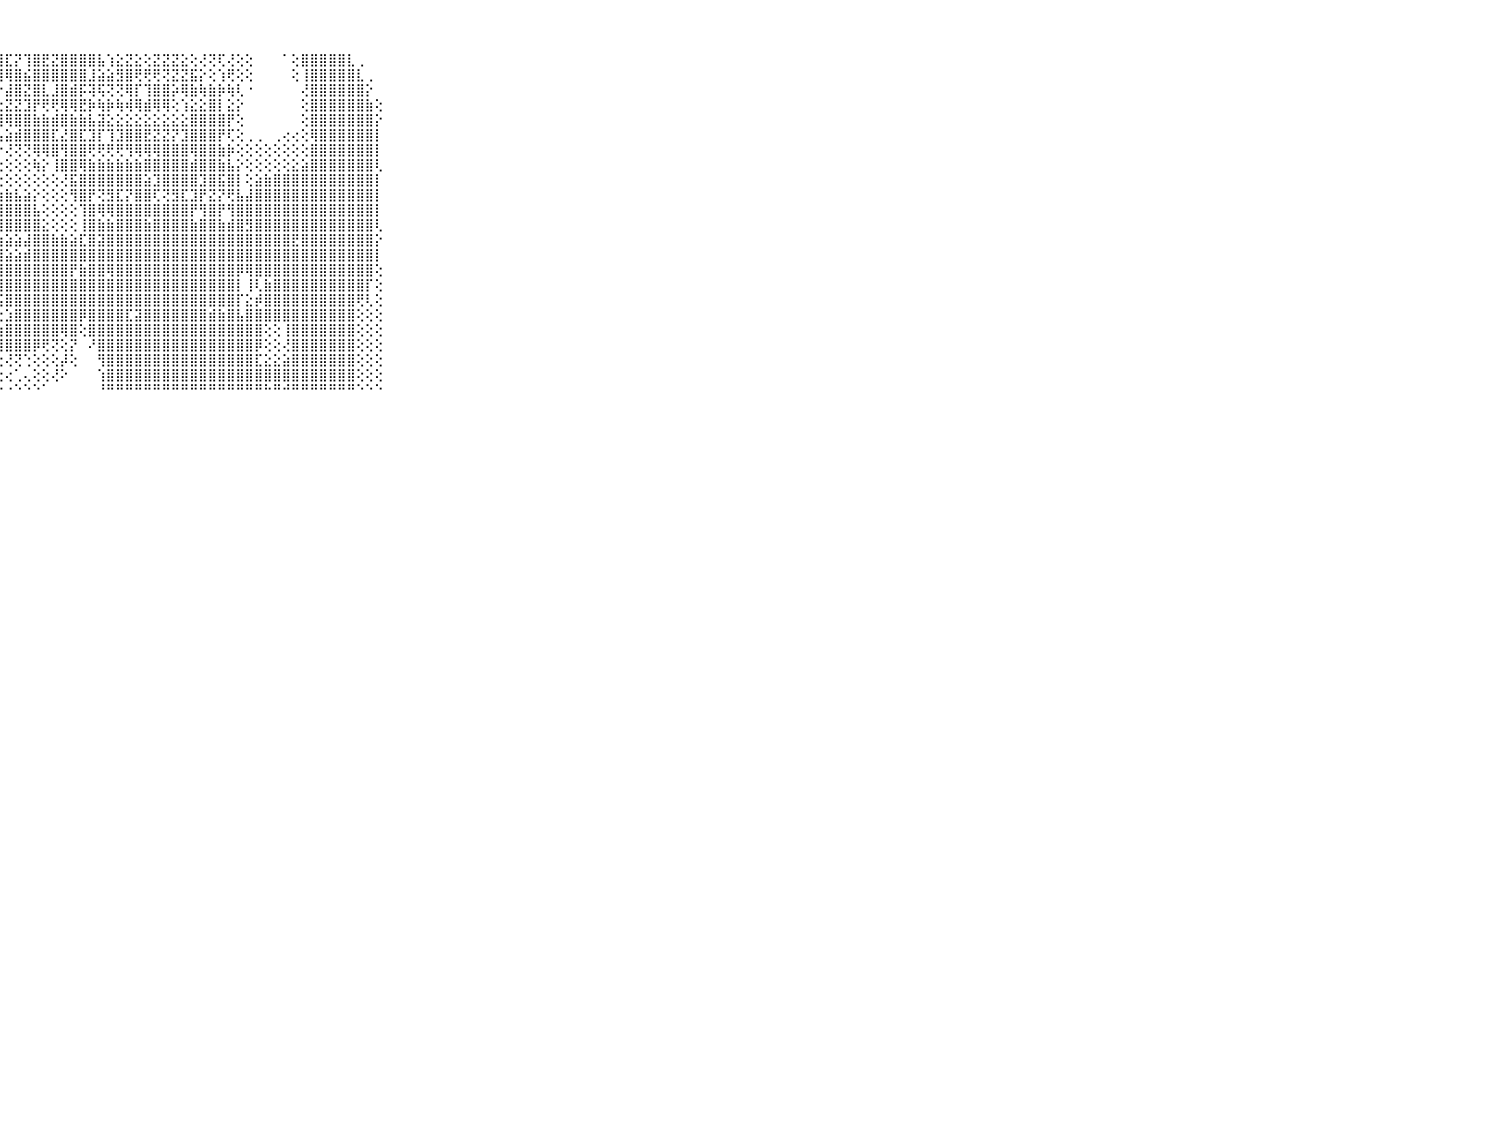

⠀⠀⠀⠀⠀⠀⠀⠀⠀⠀⠀⢕⢕⢜⢝⢝⡕⢕⢕⢕⢕⢕⣝⢕⢝⢝⣿⣿⣏⡝⢹⣿⣟⣝⣿⣿⣿⣿⣧⢱⣕⣝⣕⢕⣝⣝⣝⣕⢕⢜⢝⢏⢜⢕⢕⠀⠀⠀⠁⢕⣿⣿⣿⣿⣿⣇⢀⠀⠀⠀⠀⠀⠀⠀⠀⠀⠀⠀⠀⠀⠀
⠀⠀⠀⠀⠀⠀⠀⠀⠀⠀⠀⢕⢕⢕⢕⣱⣿⣷⢕⢕⢧⢱⢿⢧⢷⢷⢿⢿⢿⣿⣮⣿⣿⣿⣿⣿⣿⣸⣵⣵⣻⣿⢟⢟⢟⢝⣝⣝⣯⡕⢕⢱⢟⢕⢕⠀⠀⠀⠀⢕⢸⣿⣿⣿⣿⣿⣇⢀⠀⠀⠀⠀⠀⠀⠀⠀⠀⠀⠀⠀⠀
⠀⠀⠀⠀⠀⠀⠀⠀⠀⠀⠀⢕⢕⢇⢳⢷⢞⢇⡕⢷⣾⣧⢱⣧⣵⣕⣝⡕⣼⣿⣝⣿⣇⣸⣿⣾⡯⢽⢯⢝⢝⢿⡏⢹⣿⣿⡵⢿⣷⢷⣷⡷⢷⢇⠐⠀⠀⠀⠀⠀⢜⣿⣿⣿⣿⣿⣿⡕⠀⠀⠀⠀⠀⠀⠀⠀⠀⠀⠀⠀⠀
⠀⠀⠀⠀⠀⠀⠀⠀⠀⠀⠀⢕⢕⢕⣱⡕⢕⣜⣕⡕⢕⣹⢕⣸⣿⡝⢕⣕⣝⣝⣹⡟⢟⢟⢿⢿⣟⡷⢷⡷⢷⢾⢿⣾⢿⢿⢕⢱⣕⣕⣿⡇⣕⡕⠀⠀⠀⠀⠀⠀⢕⣿⣿⣿⣿⣿⣿⣷⢕⠀⠀⠀⠀⠀⠀⠀⠀⠀⠀⠀⠀
⠀⠀⠀⠀⠀⠀⠀⠀⠀⠀⠀⢕⢜⢝⡏⢝⢟⢟⢟⣿⡿⢿⢿⢿⡾⢿⣷⢿⢿⣿⣿⣷⣷⣾⣿⣷⣷⣧⣽⣕⣕⣕⣕⣕⣕⣕⣕⣕⣿⣿⣿⣿⡟⢕⠀⠀⠀⠀⠀⠀⢕⣿⣿⣿⣿⣿⣿⣿⡕⠀⠀⠀⠀⠀⠀⠀⠀⠀⠀⠀⠀
⠀⠀⠀⠀⠀⠀⠀⠀⠀⠀⠀⢕⢵⢵⢵⢵⣵⣵⣼⣿⣷⣷⣷⣷⣕⣕⣿⣧⣵⣾⣿⣿⣿⣏⣜⣿⣏⣹⡏⢹⣹⣿⣿⣟⣝⣝⡝⣹⣿⣿⣿⡟⢏⢕⢀⢀⠀⢀⢔⢔⢕⢿⣿⣿⣿⣿⣿⣿⡇⠀⠀⠀⠀⠀⠀⠀⠀⠀⠀⠀⠀
⠀⠀⠀⠀⠀⠀⠀⠀⠀⠀⠀⢕⢕⢕⢕⢕⡜⢝⢕⣿⢟⠏⠙⢙⢝⢝⢙⠑⢜⢝⢝⢿⢿⣿⢻⣿⣿⢟⢟⢟⢟⢻⢿⢿⢿⣿⣿⣿⢿⣿⣿⣷⡷⢕⢕⢕⢕⢕⢕⢕⢕⣿⣿⣿⣿⣿⣿⣿⡇⠀⠀⠀⠀⠀⠀⠀⠀⠀⠀⠀⠀
⠀⠀⠀⠀⠀⠀⠀⠀⠀⠀⠀⢕⢕⣵⡟⢿⢏⢜⠕⠑⠕⢕⢑⢕⢕⢕⢕⢕⢕⢕⢕⢷⡕⢸⣿⣿⢿⣷⣷⣷⣷⣷⣷⣿⣿⣿⣿⣿⣾⣿⣿⣷⣧⡕⢕⢕⢕⢕⢕⣕⣵⣿⣿⣿⣿⣿⣿⣿⢇⠀⠀⠀⠀⠀⠀⠀⠀⠀⠀⠀⠀
⠀⠀⠀⠀⠀⠀⠀⠀⠀⠀⠀⢕⣸⣿⣷⣵⡇⠁⠀⠀⢔⠕⠑⠀⠕⠕⢕⢕⢕⢕⢕⢕⢕⢕⢜⣯⣿⣿⣿⣿⣿⣿⣿⣵⣹⣿⣿⣿⣿⣹⣿⣯⣿⡇⢕⣵⣷⣿⣿⣿⣿⣿⣿⣿⣿⣿⣿⣿⡇⠀⠀⠀⠀⠀⠀⠀⠀⠀⠀⠀⠀
⠀⠀⠀⠀⠀⠀⠀⠀⠀⠀⠀⢕⢝⢕⢕⢕⢕⢀⢔⢔⠁⢀⢄⢄⣰⣵⣷⣷⣷⣧⣵⡕⢕⢕⢕⢻⣿⡟⢝⣻⣏⡝⣿⣿⢏⢝⣻⣏⣹⡟⣝⡝⢟⣧⣼⣿⣿⣿⣿⣿⣿⣿⣿⣿⣿⣿⣿⣿⡇⠀⠀⠀⠀⠀⠀⠀⠀⠀⠀⠀⠀
⠀⠀⠀⠀⠀⠀⠀⠀⠀⠀⠀⠀⢳⢷⢗⢗⢕⢀⠁⢕⣷⣿⣿⣿⣿⣿⣿⣿⣿⣿⣿⣧⢕⢕⢕⢕⢹⣿⢿⢿⣿⣿⣿⣿⣿⣿⣿⣿⡟⢻⣿⡟⢻⣿⣿⣿⣿⣿⣿⣿⣿⣿⣿⣿⣿⣿⣿⣿⡇⠀⠀⠀⠀⠀⠀⠀⠀⠀⠀⠀⠀
⠀⠀⠀⠀⠀⠀⠀⠀⠀⠀⠀⠀⢕⢕⢕⢕⢕⢕⢕⣼⣿⣿⣿⣿⣿⣿⣿⣿⣿⣿⣿⣿⣕⢕⢕⢕⢸⣿⣷⣷⣿⣿⣿⣷⣿⣿⣿⣿⣷⣿⣿⣷⣾⣿⣻⣿⣿⣿⣿⣿⣿⣿⣿⣿⣿⣿⣿⣿⢇⠀⠀⠀⠀⠀⠀⠀⠀⠀⠀⠀⠀
⠀⠀⠀⠀⠀⠀⠀⠀⠀⠀⠀⢕⢕⢕⢜⢝⢝⢅⢕⢸⢿⢿⢿⢿⣿⣿⣇⣱⣵⣵⣼⣿⣿⣷⣷⣵⣏⣿⣽⣿⣿⣿⣿⣿⣿⣿⣿⣿⣿⣿⣿⣿⣿⣿⣿⣿⣿⣿⣿⣟⣿⣿⣿⣿⣿⣿⣿⣿⡕⠀⠀⠀⠀⠀⠀⠀⠀⠀⠀⠀⠀
⠀⠀⠀⠀⠀⠀⠀⠀⠀⠀⠀⢱⢷⣷⢷⢷⣷⡕⢕⢱⡷⢷⢷⣾⣿⡿⣿⣿⣵⣵⣾⣿⣿⣿⣿⣿⣿⣿⣿⣿⣿⣿⣿⣿⣿⣿⣿⣿⣿⣿⣿⣿⣿⣿⣿⣿⣿⣿⣿⣿⣿⣿⣿⣿⣿⣿⣿⣿⡇⠀⠀⠀⠀⠀⠀⠀⠀⠀⠀⠀⠀
⠀⠀⠀⠀⠀⠀⠀⠀⠀⠀⠀⢕⣱⣿⣕⣹⣧⣇⢄⢸⣵⣷⣾⣿⣿⣏⣿⣿⣿⣿⣿⣿⣿⣿⣿⡟⣷⣿⣿⢿⣿⣿⣿⣿⣿⣿⣿⣿⣿⣿⣿⣿⣿⡿⢿⣿⣿⣿⣿⣿⣿⣿⣿⣿⣿⣿⣿⣿⢕⠀⠀⠀⠀⠀⠀⠀⠀⠀⠀⠀⠀
⠀⠀⠀⠀⠀⠀⠀⠀⠀⠀⠀⢜⣿⣿⢟⢿⢿⣿⣧⢸⣿⣿⣿⡏⢝⢝⣕⣹⣿⣿⣿⣿⣿⣿⣿⣿⣿⣿⣿⣿⣿⣿⣿⣿⣿⣿⣿⣿⣿⣿⣿⣿⣿⡇⢸⢇⣷⣿⣿⣿⣿⣿⣿⣿⣿⣿⣿⡏⢕⠀⠀⠀⠀⠀⠀⠀⠀⠀⠀⠀⠀
⠀⠀⠀⠀⠀⠀⠀⠀⠀⠀⠀⢕⣿⣿⣧⣾⣿⣿⣷⣜⢹⢿⣿⣿⡿⢿⢿⢯⣿⣿⣿⣿⣿⣿⣿⣿⣿⣿⣿⣿⣿⣿⣿⣿⣿⣿⣿⣿⣿⣿⣿⣿⣿⡏⣕⡾⣿⣿⣿⣿⣿⣿⣿⣿⣿⣿⢟⢇⢕⠀⠀⠀⠀⠀⠀⠀⠀⠀⠀⠀⠀
⠀⠀⠀⠀⠀⠀⠀⠀⠀⠀⠀⢸⣿⣿⣿⣿⣿⣿⣏⣽⣇⢱⡿⢕⢔⣗⡧⢕⣱⣿⣿⣿⣿⣿⣿⣿⡿⣿⣿⣿⣿⣏⣽⣿⣿⣿⣿⣿⣿⣿⣾⣷⣿⣧⣿⣿⣿⣿⣿⣿⣿⣿⣿⣿⣿⣿⢕⢕⢕⠀⠀⠀⠀⠀⠀⠀⠀⠀⠀⠀⠀
⠀⠀⠀⠀⠀⠀⠀⠀⠀⠀⠀⢜⢟⢟⢟⢟⣻⣽⣽⣝⣹⣕⢕⣕⡕⢞⣝⣱⣿⣿⣿⣿⣿⣿⢿⣿⢕⣿⣿⣿⣿⣿⣿⣿⣿⣿⣿⣿⣿⣿⣿⣿⣿⣿⣿⣿⢕⢕⢸⣿⣿⣿⣿⣿⣿⣿⢕⢕⢕⠀⠀⠀⠀⠀⠀⠀⠀⠀⠀⠀⠀
⠀⠀⠀⠀⠀⠀⠀⠀⠀⠀⠀⢱⣿⣿⣿⣿⣿⣿⣿⣿⣿⣿⣧⡼⢿⣿⣿⣿⣿⣿⣿⡿⢟⢝⢕⡝⠀⠜⣿⣿⣿⣿⣿⣿⣿⣿⣿⣿⣿⣿⣿⣿⣿⣿⣿⡿⢕⢕⢜⣿⣿⣿⣿⣿⣿⣿⢕⢕⢕⠀⠀⠀⠀⠀⠀⠀⠀⠀⠀⠀⠀
⠀⠀⠀⠀⠀⠀⠀⠀⠀⠀⠀⢸⣿⣿⣿⣿⣿⣿⣿⣿⣿⣹⣿⣷⢕⢝⢕⢕⢜⢝⢑⢕⢕⢕⡼⢕⠀⠀⢻⣿⣿⣿⣿⣿⣿⣿⣿⣿⣿⣿⣿⣿⣿⣿⣿⣏⣕⣕⣵⣿⣿⣿⣿⣿⣿⣿⢕⢕⢕⠀⠀⠀⠀⠀⠀⠀⠀⠀⠀⠀⠀
⠀⠀⠀⠀⠀⠀⠀⠀⠀⠀⠀⢸⣿⣿⣿⣿⣿⣿⣿⣿⣿⣿⣿⣿⠀⠑⢕⢕⢔⢁⢄⢕⢕⢜⠕⠀⠀⠀⢱⣿⣿⣿⣿⣿⣿⣿⣿⣿⣿⣿⣿⣿⣿⣿⣿⣿⣿⣿⣿⣿⣿⣿⣿⣿⣿⣿⢕⢕⢕⠀⠀⠀⠀⠀⠀⠀⠀⠀⠀⠀⠀
⠀⠀⠀⠀⠀⠀⠀⠀⠀⠀⠀⠘⠛⠛⠛⠛⠛⠛⠛⠛⠛⠛⠛⠛⠐⠀⠑⠑⠐⠑⠑⠑⠁⠀⠀⠀⠀⠀⠘⠛⠛⠛⠛⠛⠛⠛⠛⠛⠛⠛⠛⠛⠛⠛⠛⠛⠓⠛⠚⠛⠛⠛⠛⠛⠛⠛⠑⠑⠑⠀⠀⠀⠀⠀⠀⠀⠀⠀⠀⠀⠀